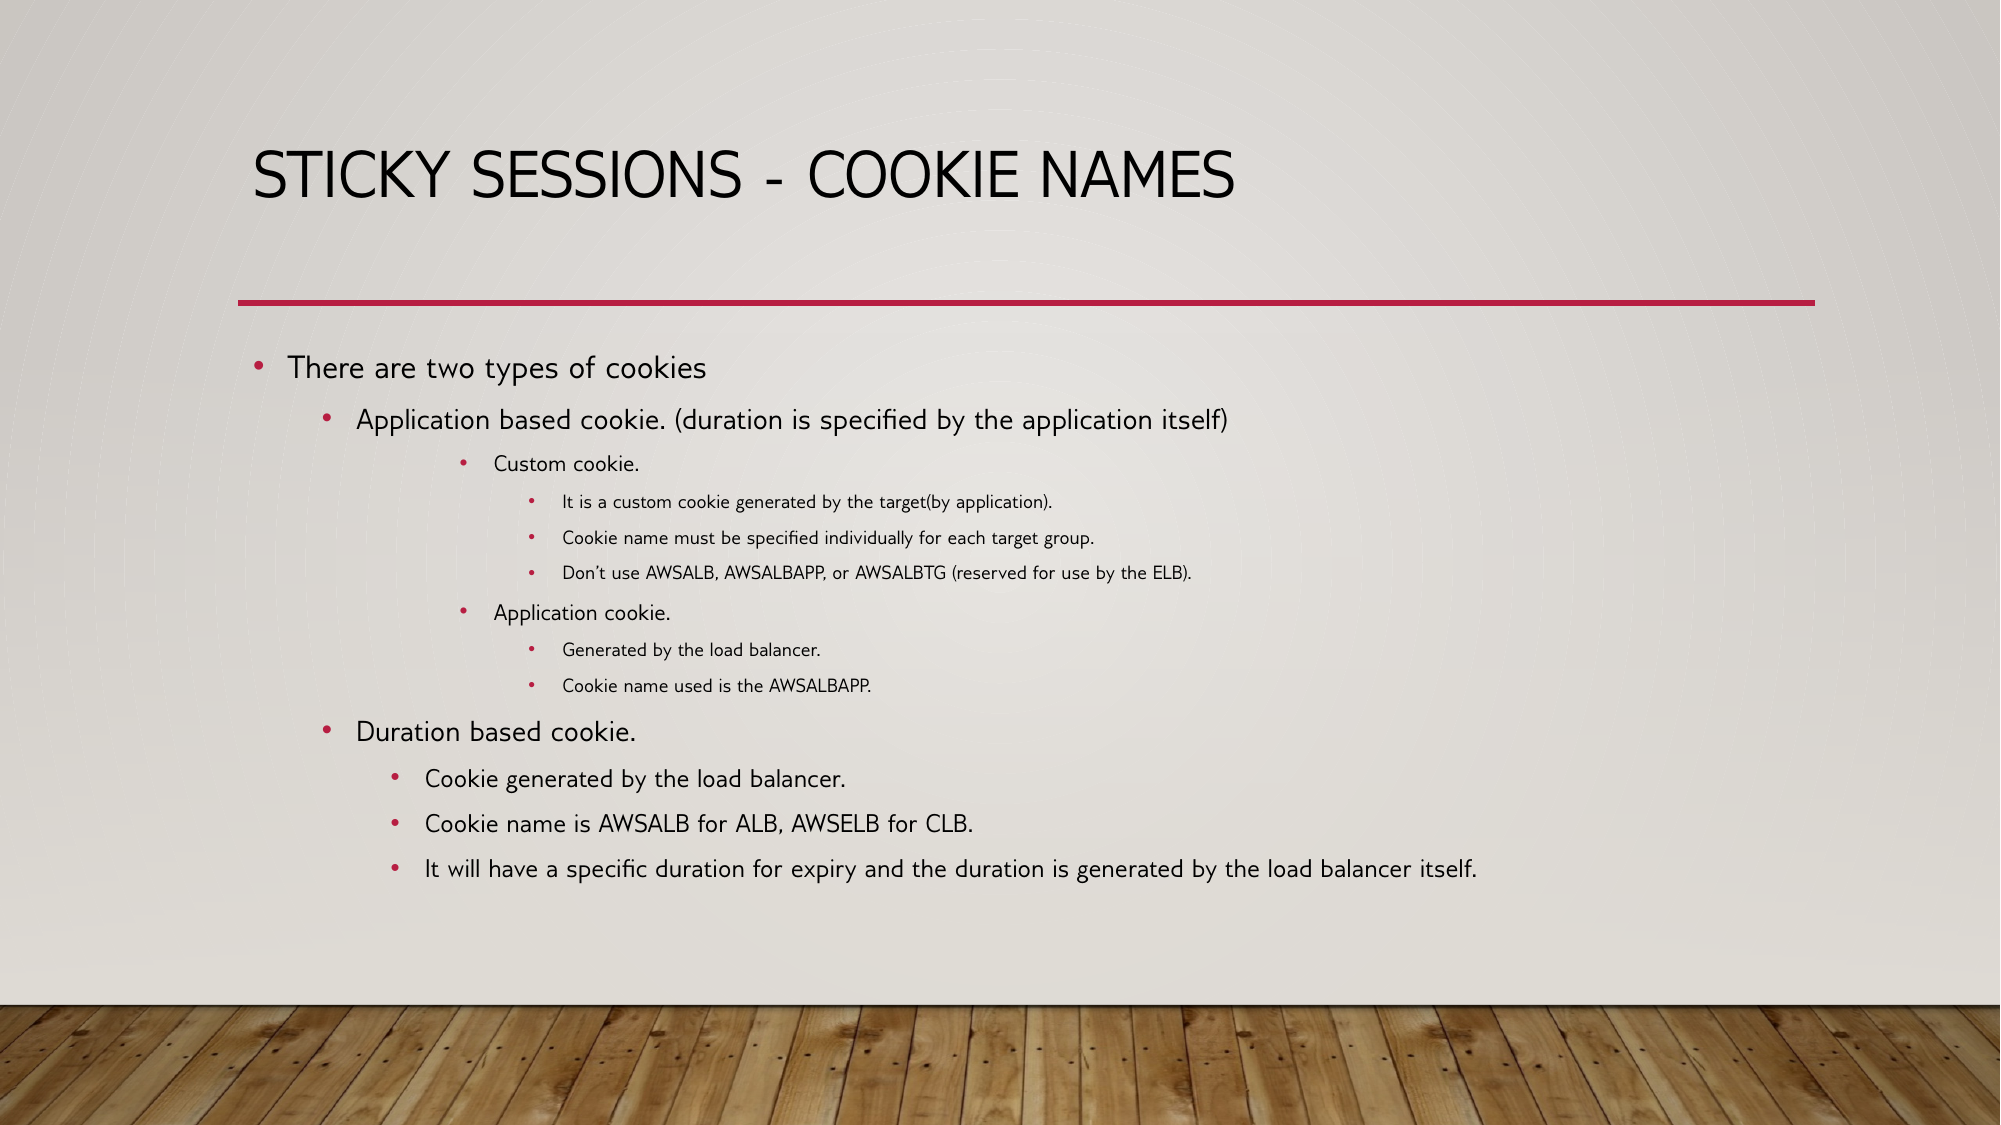

# Sticky sessions - cookie names
There are two types of cookies
Application based cookie. (duration is specified by the application itself)
Custom cookie.
It is a custom cookie generated by the target(by application).
Cookie name must be specified individually for each target group.
Don’t use AWSALB, AWSALBAPP, or AWSALBTG (reserved for use by the ELB).
Application cookie.
Generated by the load balancer.
Cookie name used is the AWSALBAPP.
Duration based cookie.
Cookie generated by the load balancer.
Cookie name is AWSALB for ALB, AWSELB for CLB.
It will have a specific duration for expiry and the duration is generated by the load balancer itself.